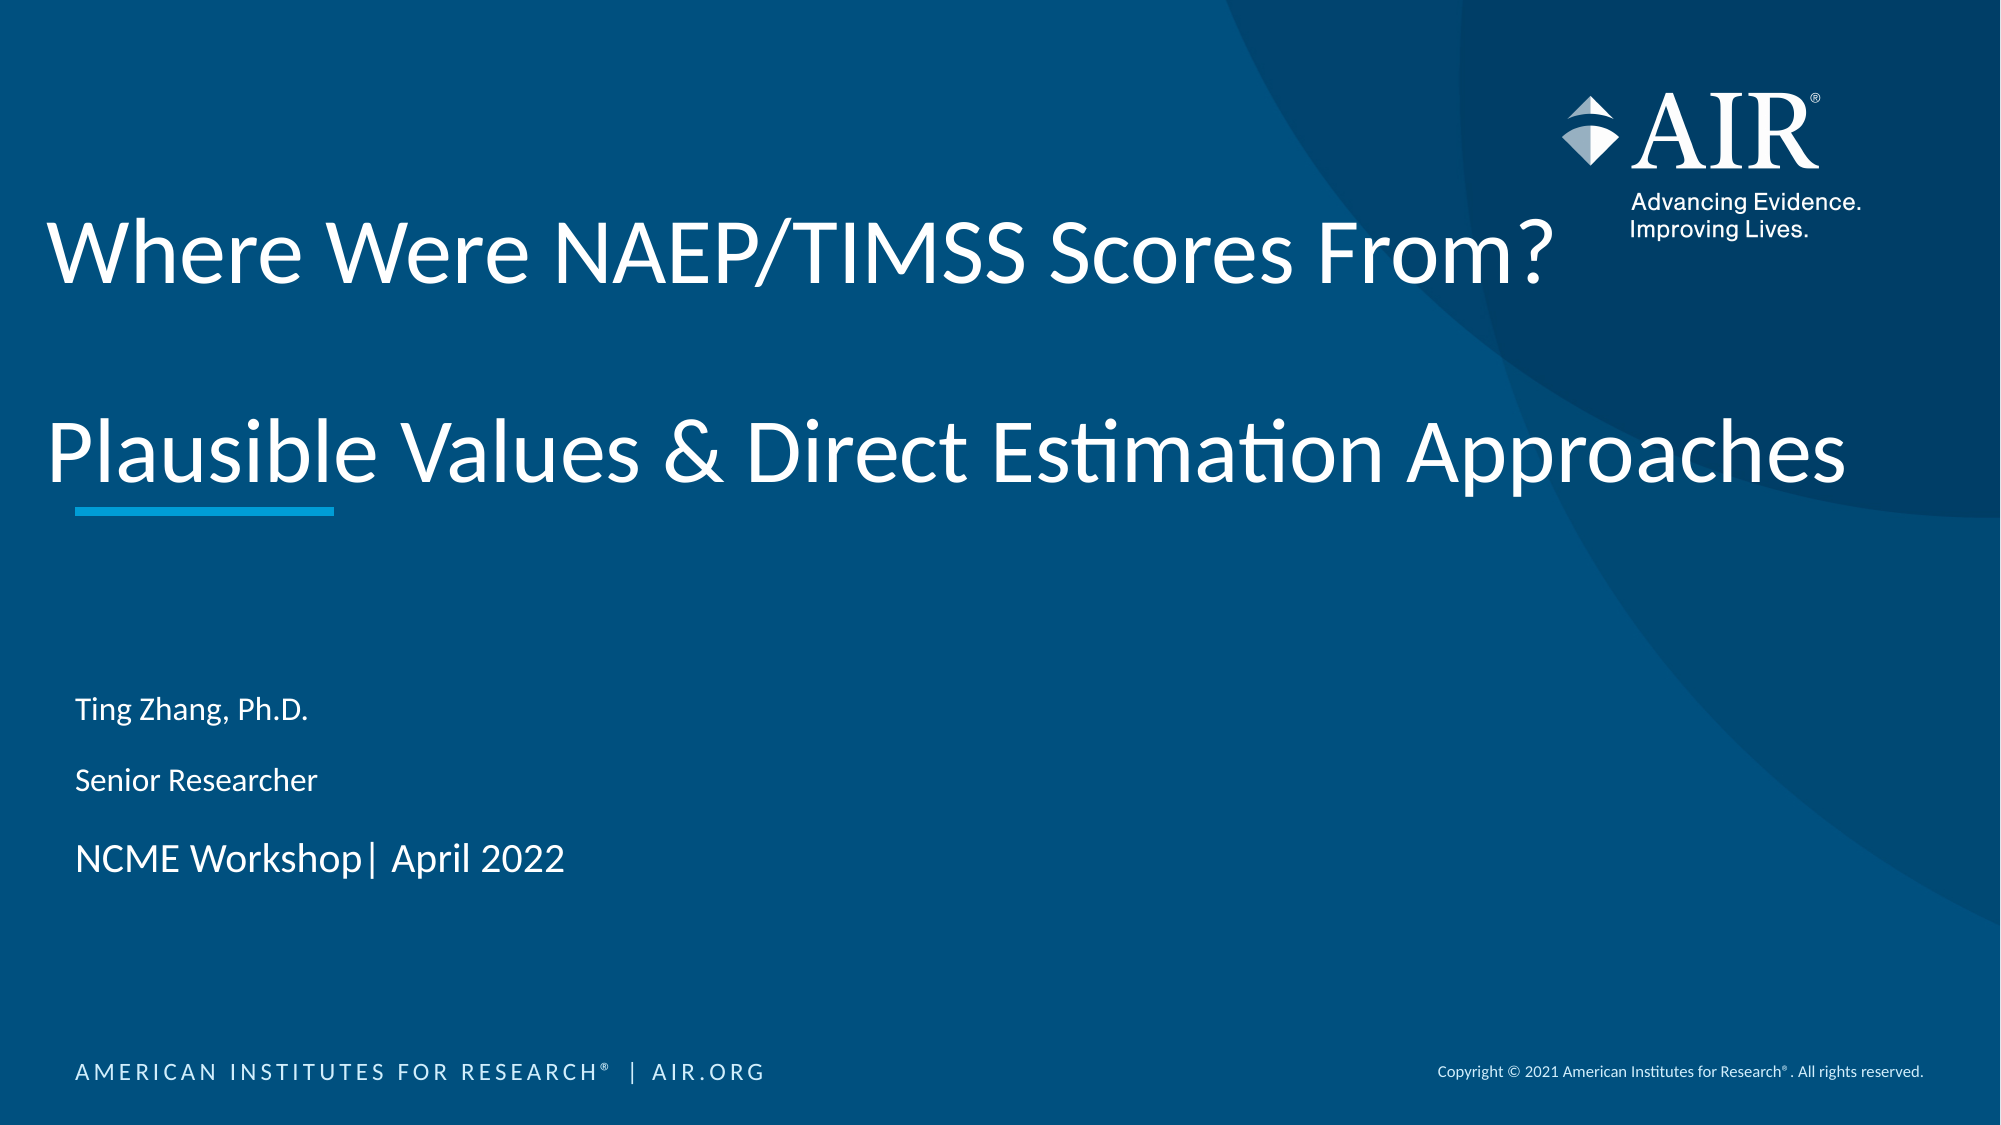

# Where Were NAEP/TIMSS Scores From? Plausible Values & Direct Estimation Approaches
Ting Zhang, Ph.D.
Senior Researcher
NCME Workshop| April 2022